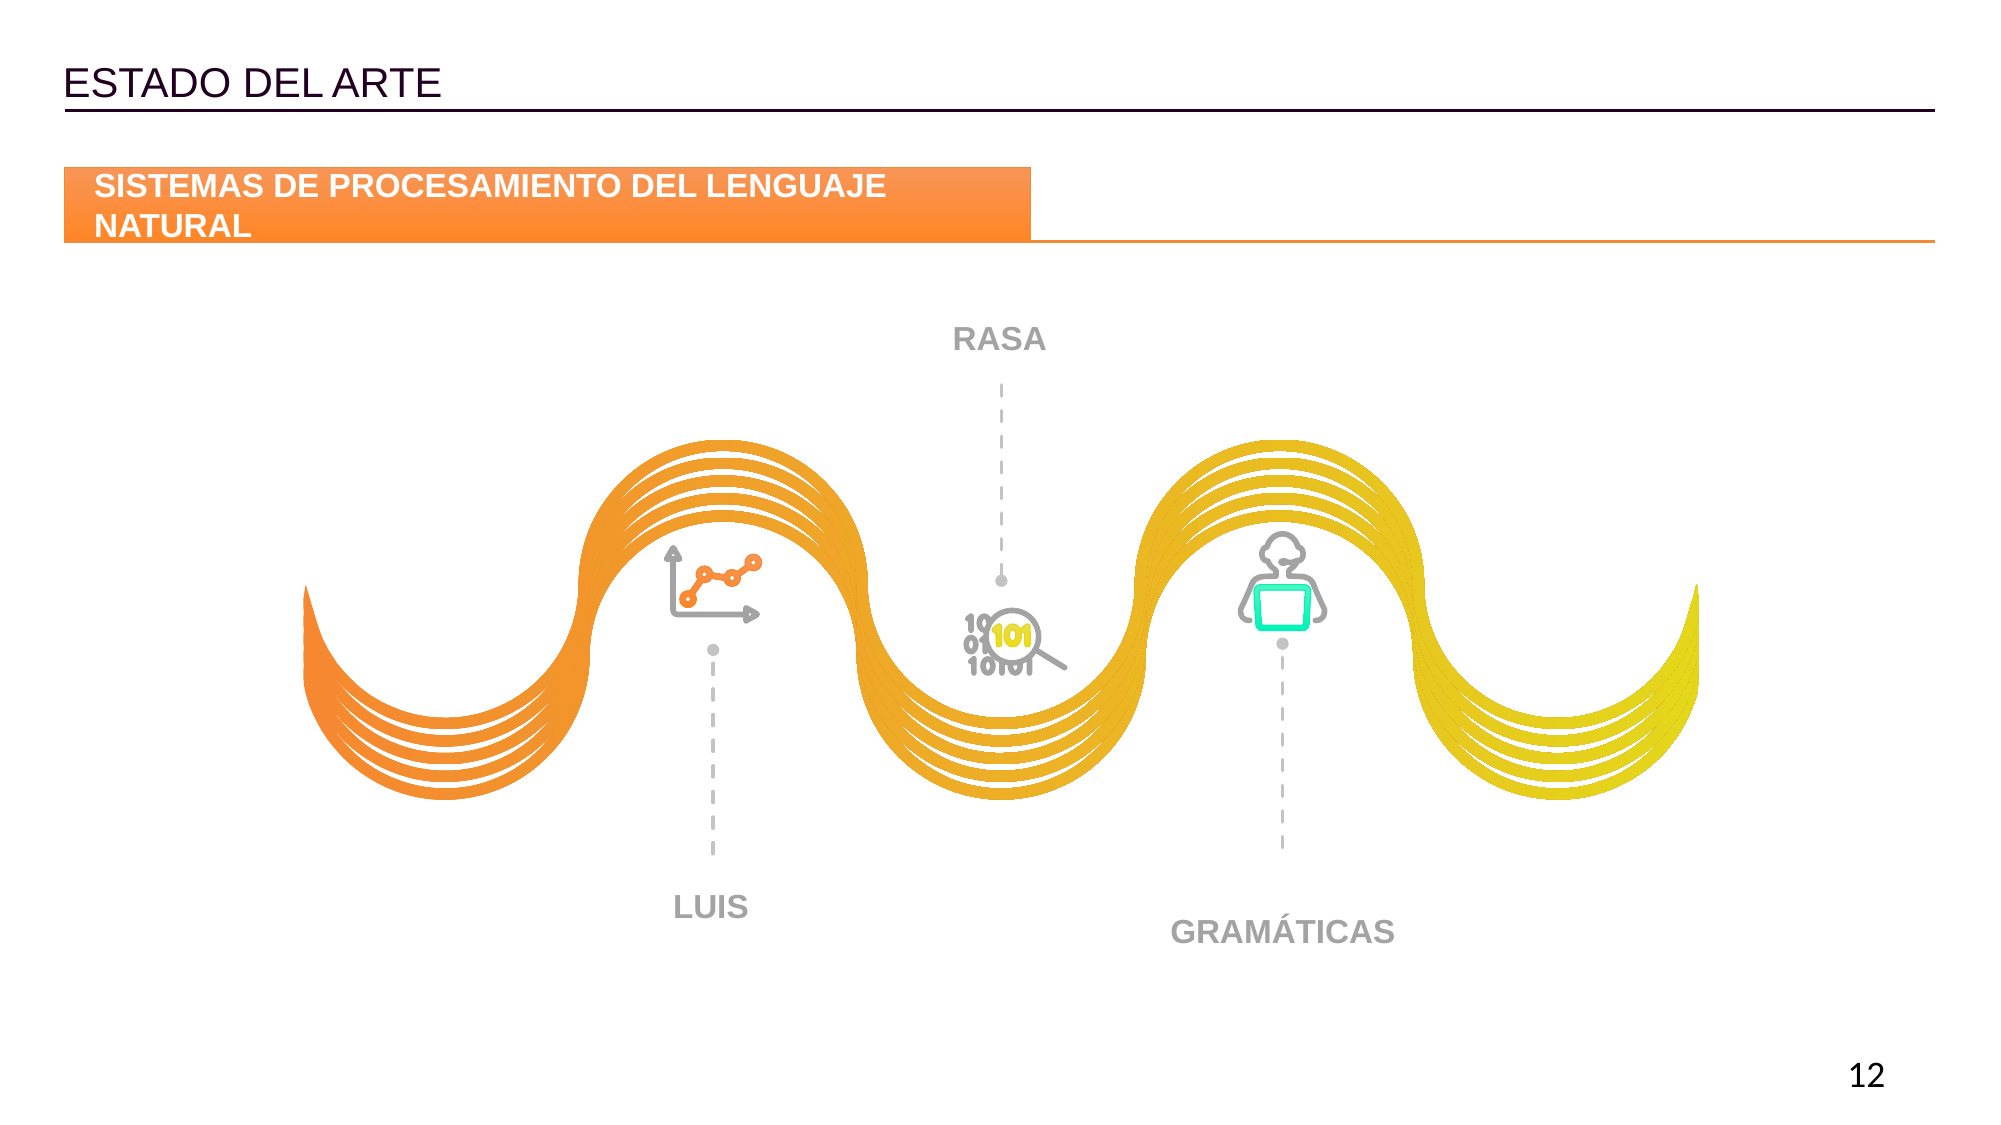

ESTADO DEL ARTE
SISTEMAS DE PROCESAMIENTO DEL LENGUAJE NATURAL
RASA

LUIS
GRAMÁTICAS
12